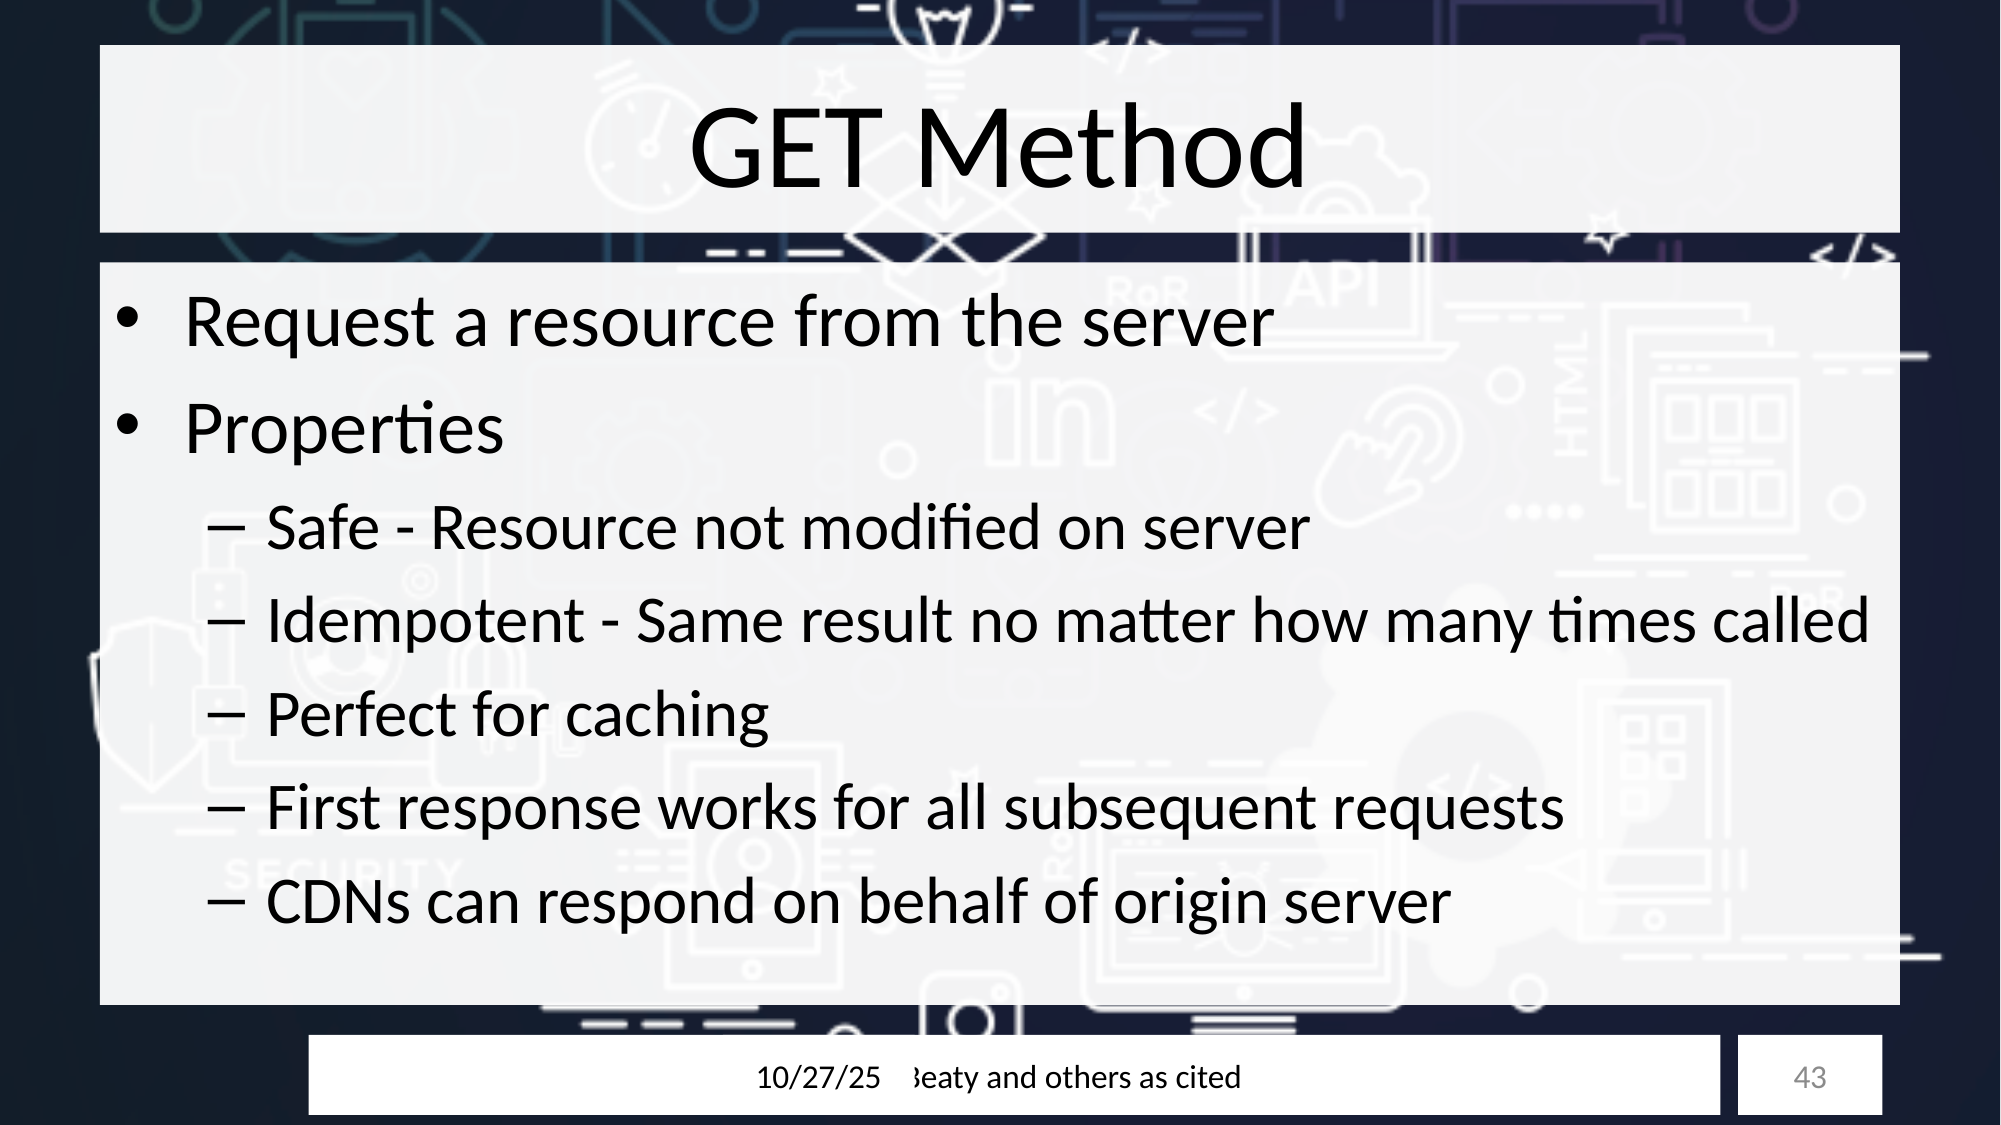

# GET Method
Request a resource from the server
Properties
Safe - Resource not modified on server
Idempotent - Same result no matter how many times called
Perfect for caching
First response works for all subsequent requests
CDNs can respond on behalf of origin server

© Steve Beaty and others as cited
43
10/27/25